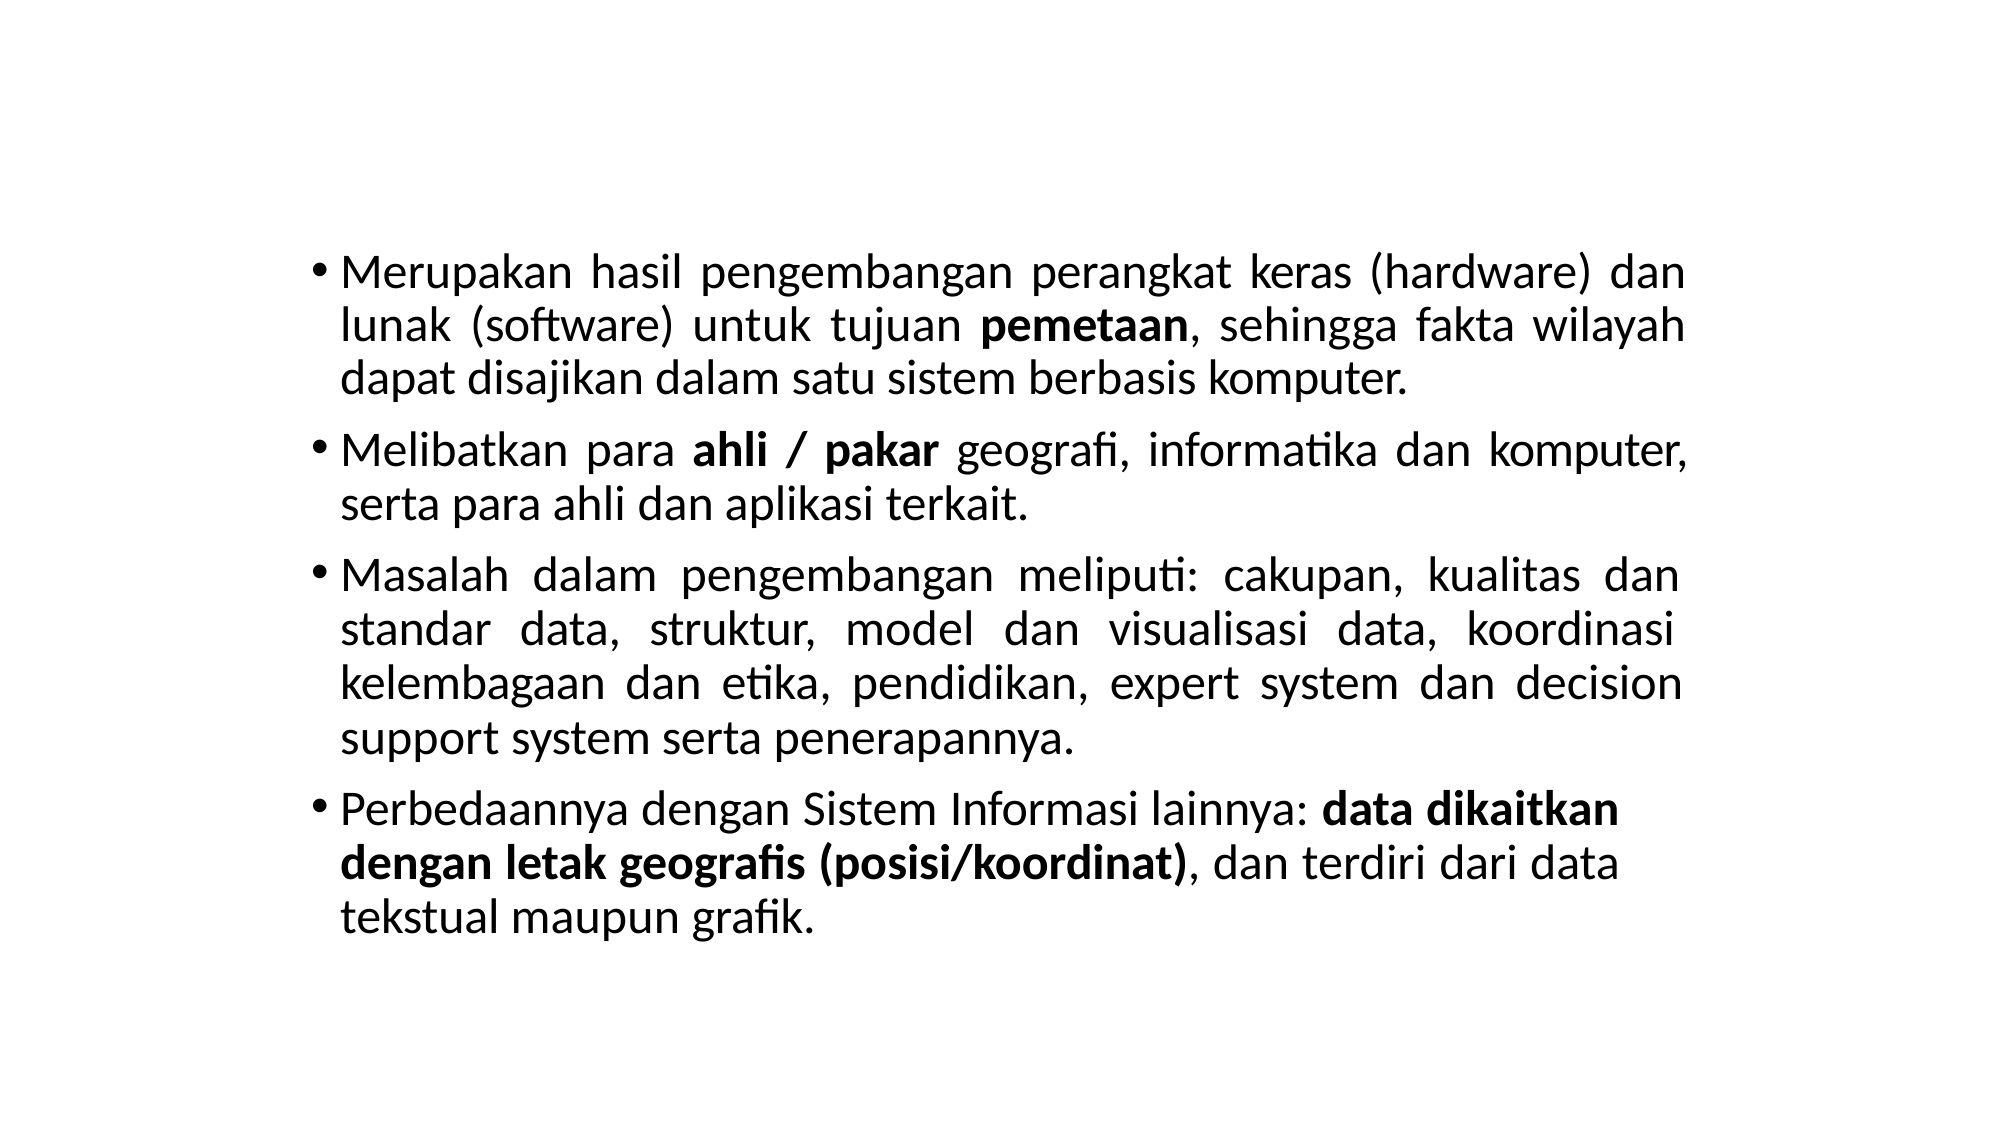

Merupakan hasil pengembangan perangkat keras (hardware) dan  lunak (software) untuk tujuan pemetaan, sehingga fakta wilayah  dapat disajikan dalam satu sistem berbasis komputer.
Melibatkan para ahli / pakar geografi, informatika dan komputer,  serta para ahli dan aplikasi terkait.
Masalah dalam pengembangan meliputi: cakupan, kualitas dan  standar data, struktur, model dan visualisasi data, koordinasi  kelembagaan dan etika, pendidikan, expert system dan decision  support system serta penerapannya.
Perbedaannya dengan Sistem Informasi lainnya: data dikaitkan  dengan letak geografis (posisi/koordinat), dan terdiri dari data  tekstual maupun grafik.